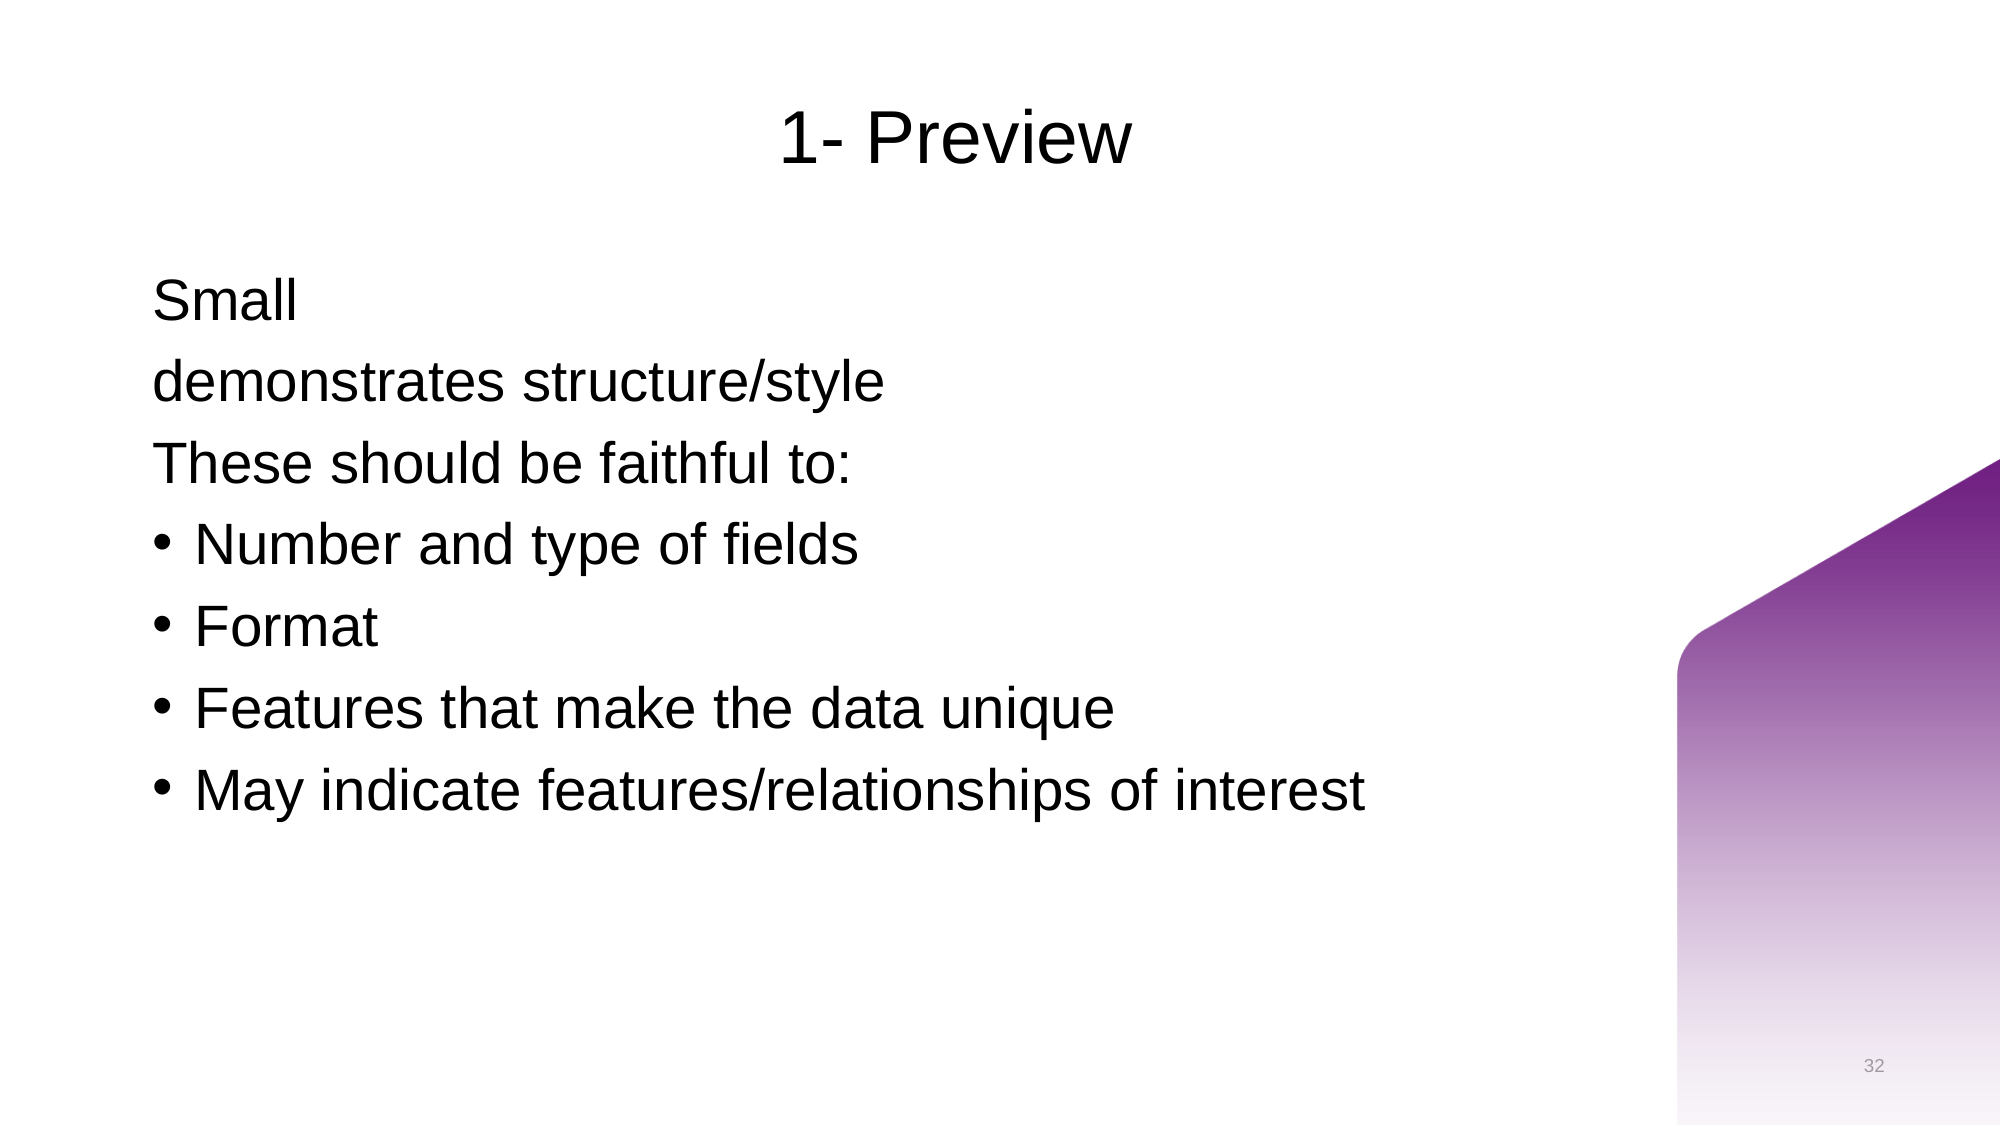

# 1- Preview
Small
demonstrates structure/style
These should be faithful to:
Number and type of fields
Format
Features that make the data unique
May indicate features/relationships of interest
32